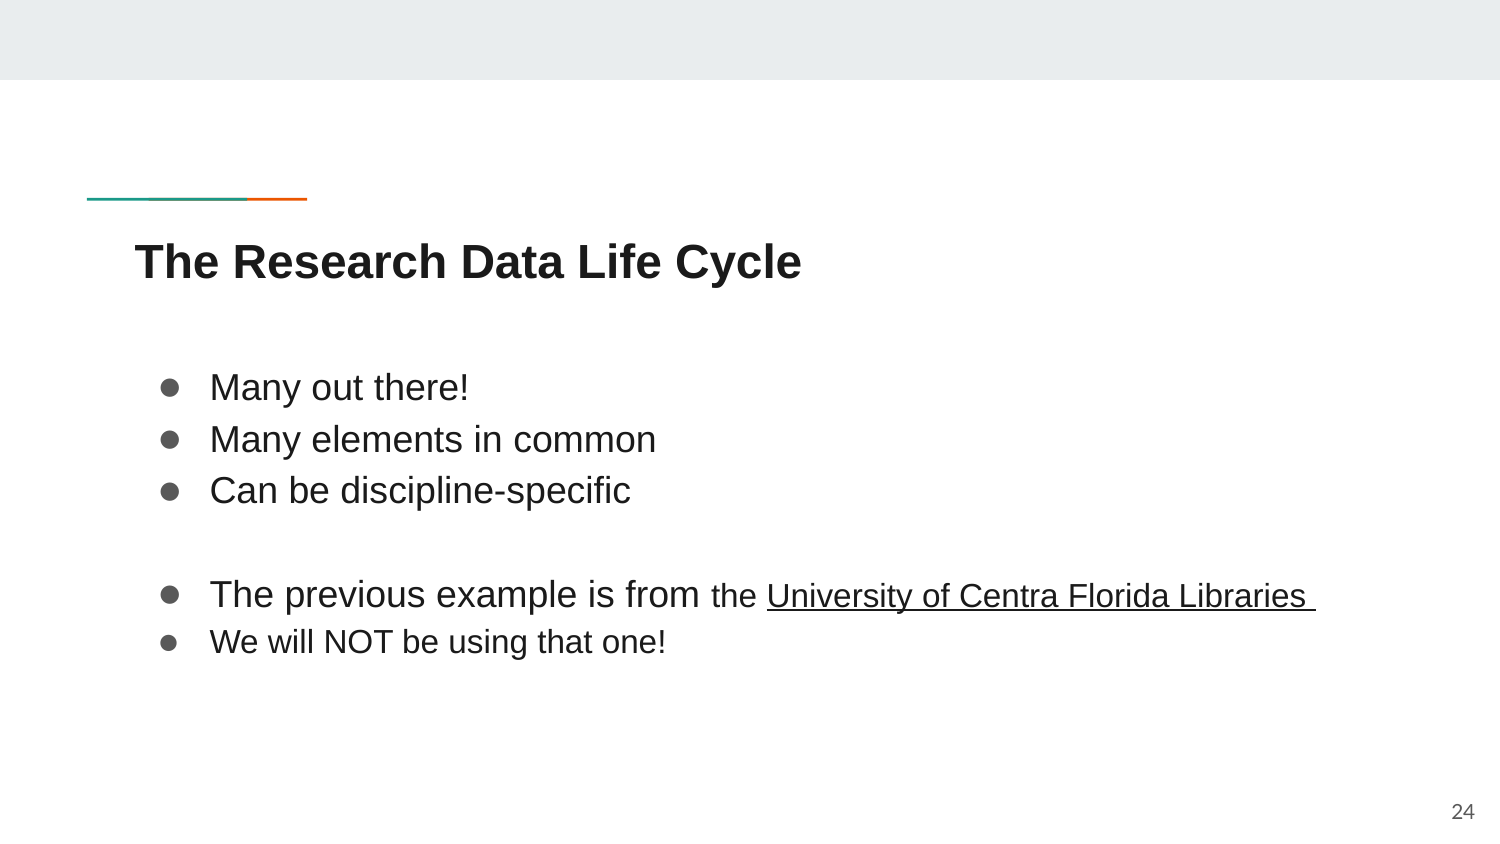

# The Research Data Life Cycle
Many out there!
Many elements in common
Can be discipline-specific

The previous example is from the University of Centra Florida Libraries
We will NOT be using that one!

24